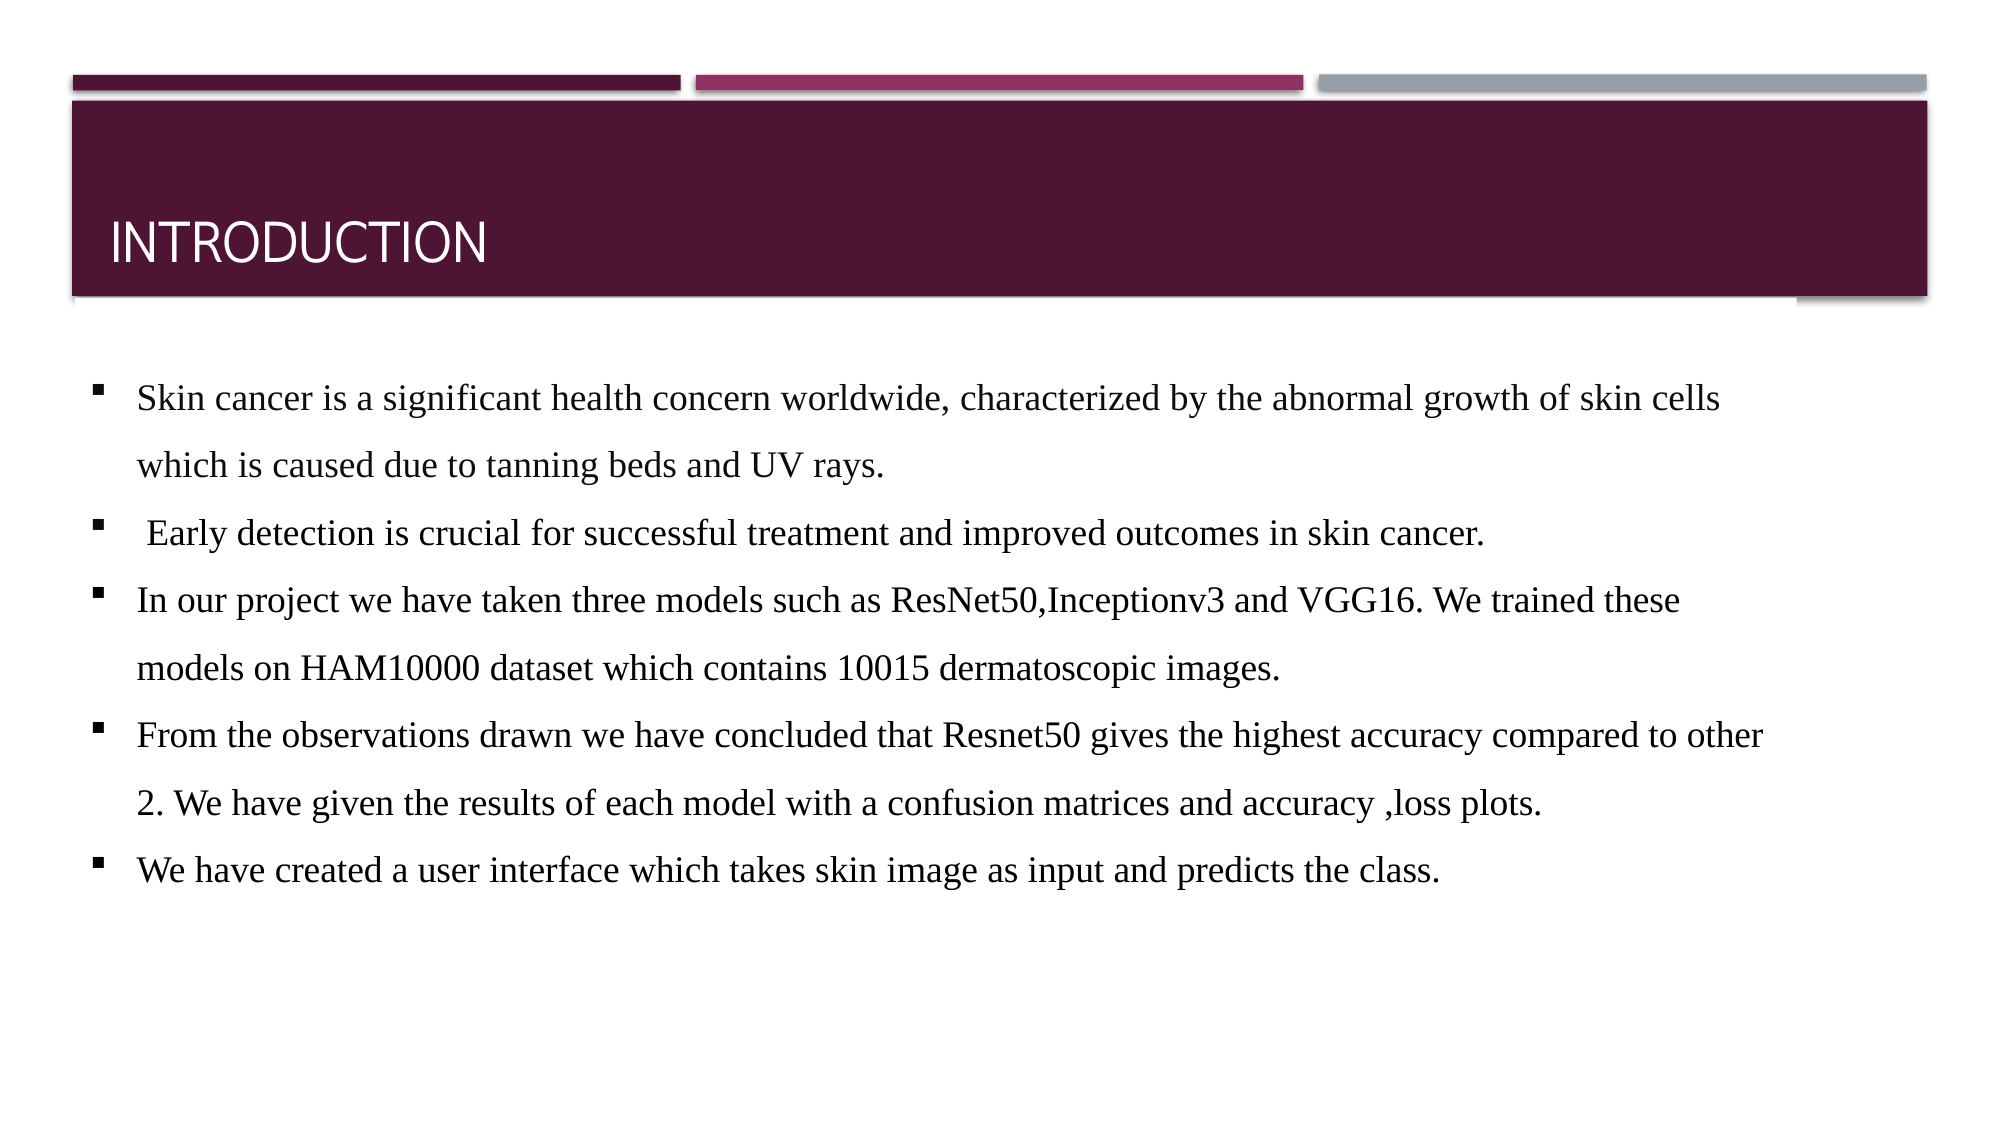

# introduction

Skin cancer is a significant health concern worldwide, characterized by the abnormal growth of skin cells which is caused due to tanning beds and UV rays.
 Early detection is crucial for successful treatment and improved outcomes in skin cancer.
In our project we have taken three models such as ResNet50,Inceptionv3 and VGG16. We trained these models on HAM10000 dataset which contains 10015 dermatoscopic images.
From the observations drawn we have concluded that Resnet50 gives the highest accuracy compared to other 2. We have given the results of each model with a confusion matrices and accuracy ,loss plots.
We have created a user interface which takes skin image as input and predicts the class.